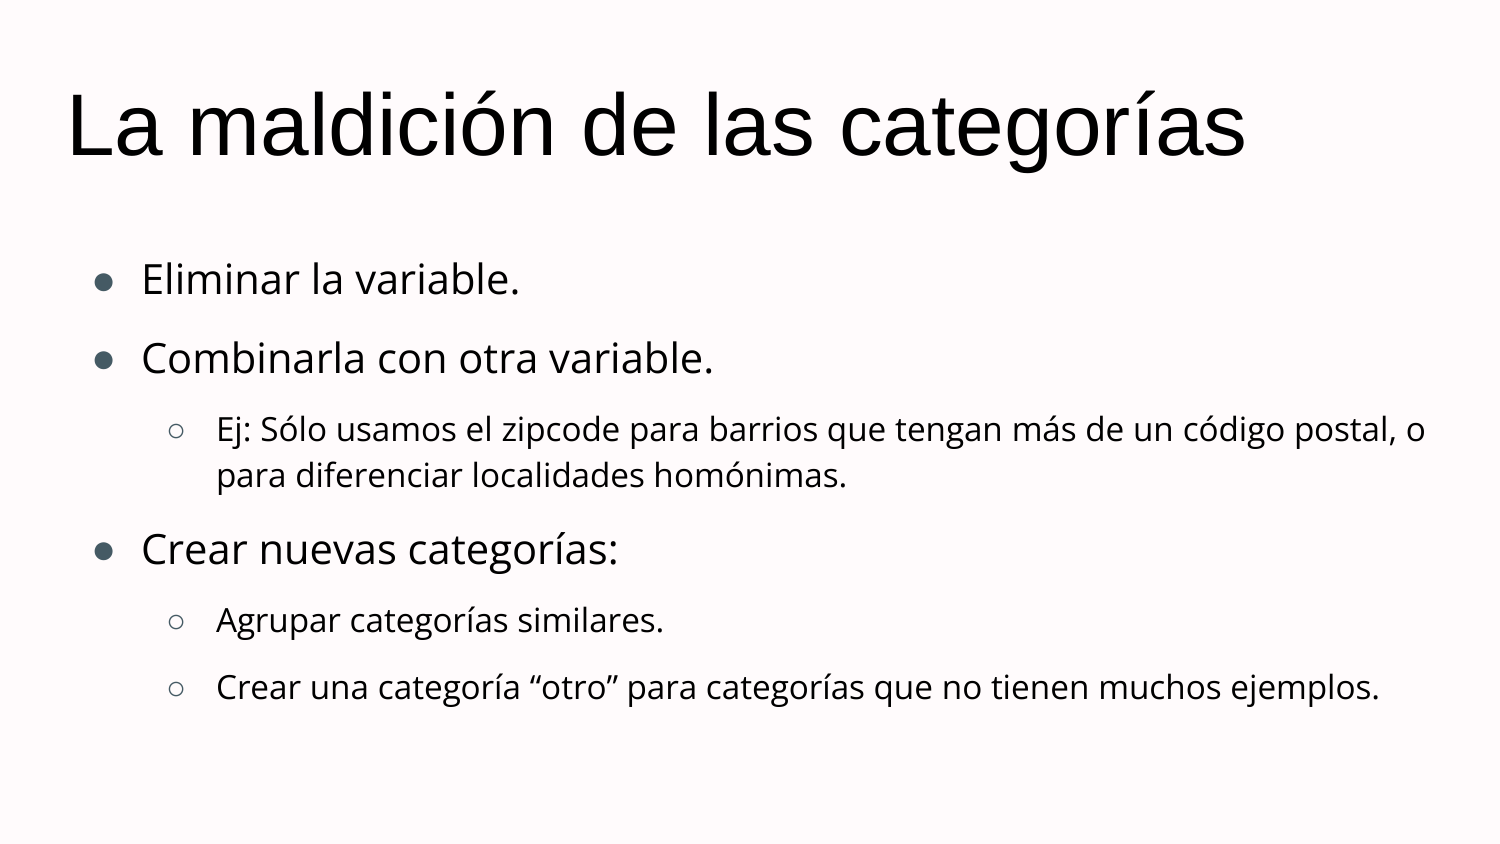

# La maldición de las categorías
Eliminar la variable.
Combinarla con otra variable.
Ej: Sólo usamos el zipcode para barrios que tengan más de un código postal, o para diferenciar localidades homónimas.
Crear nuevas categorías:
Agrupar categorías similares.
Crear una categoría “otro” para categorías que no tienen muchos ejemplos.